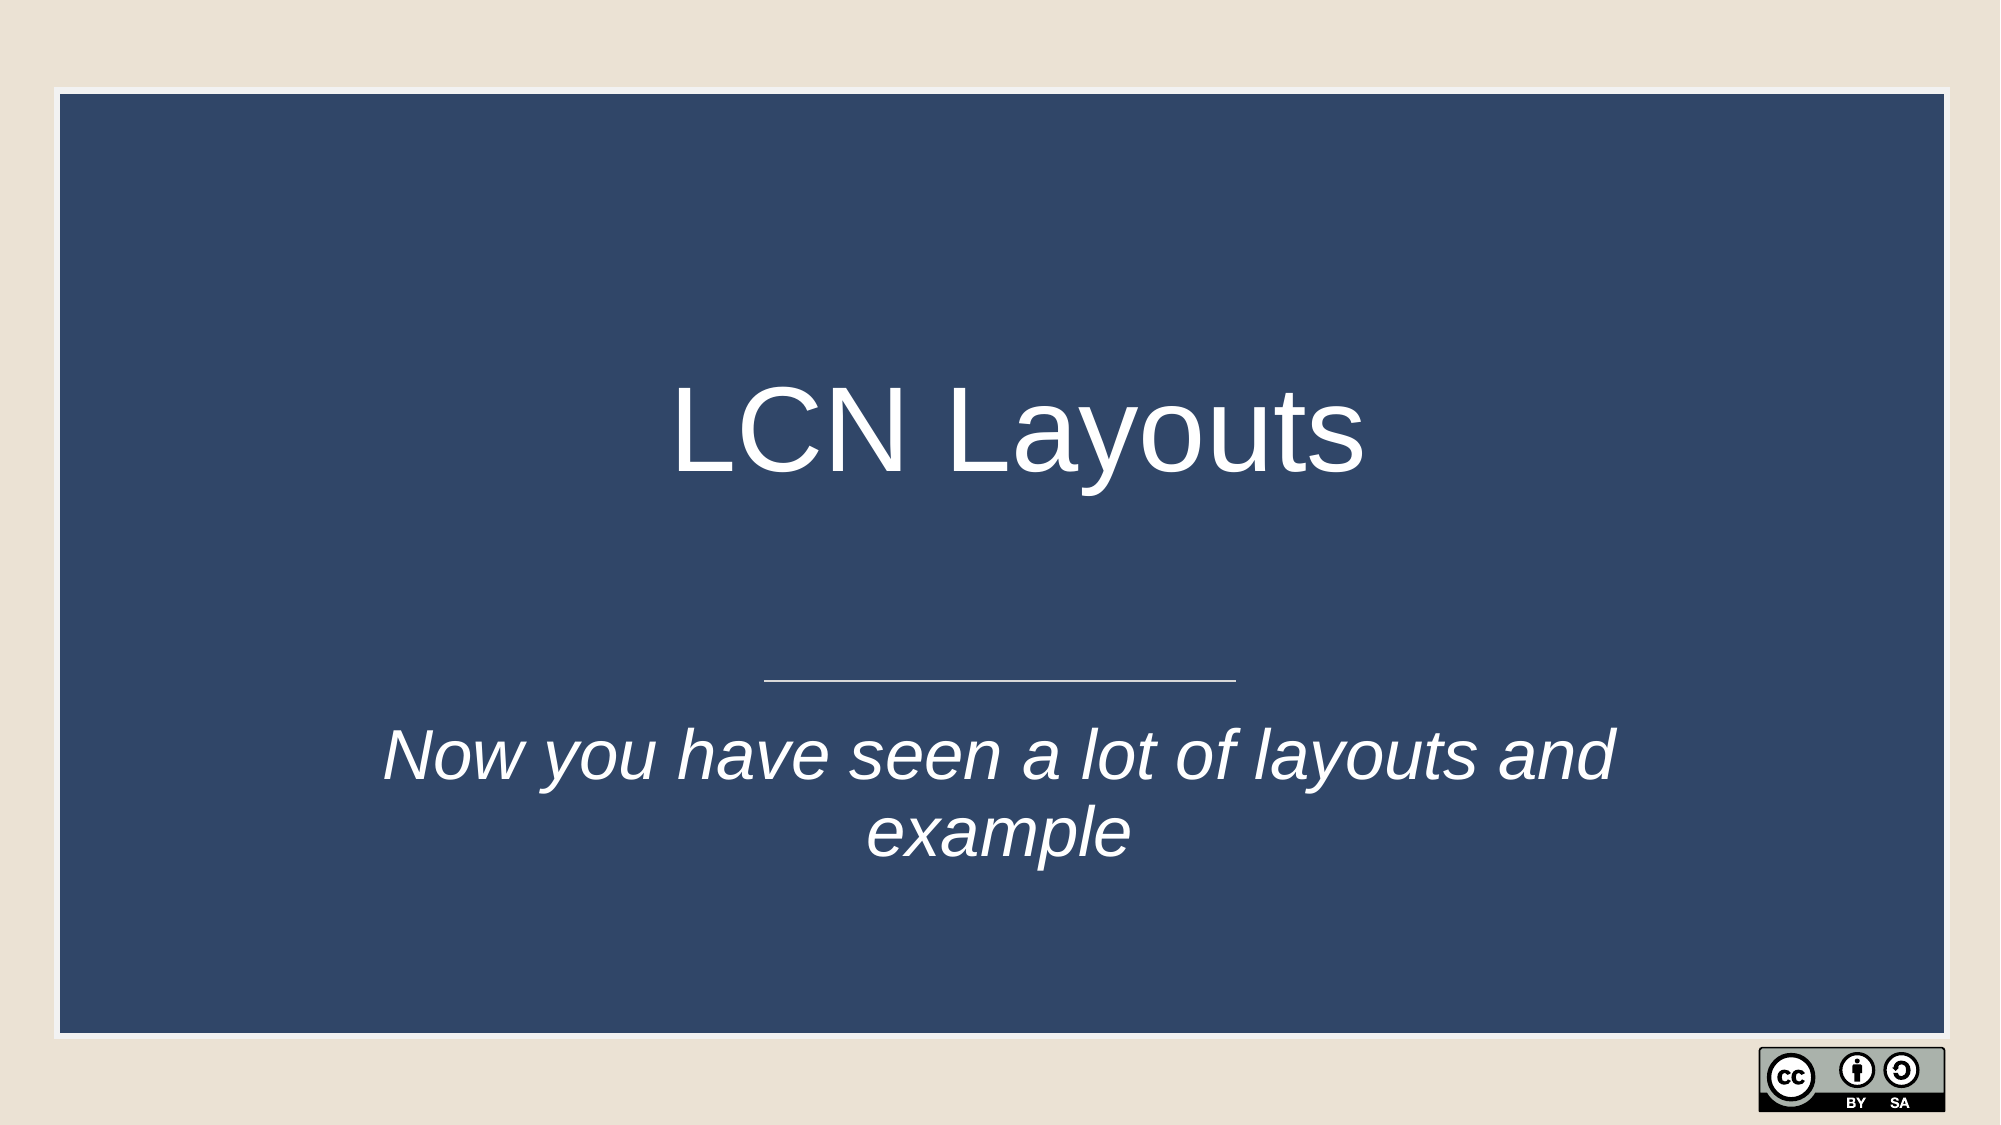

# LCN Layouts
Now you have seen a lot of layouts and example